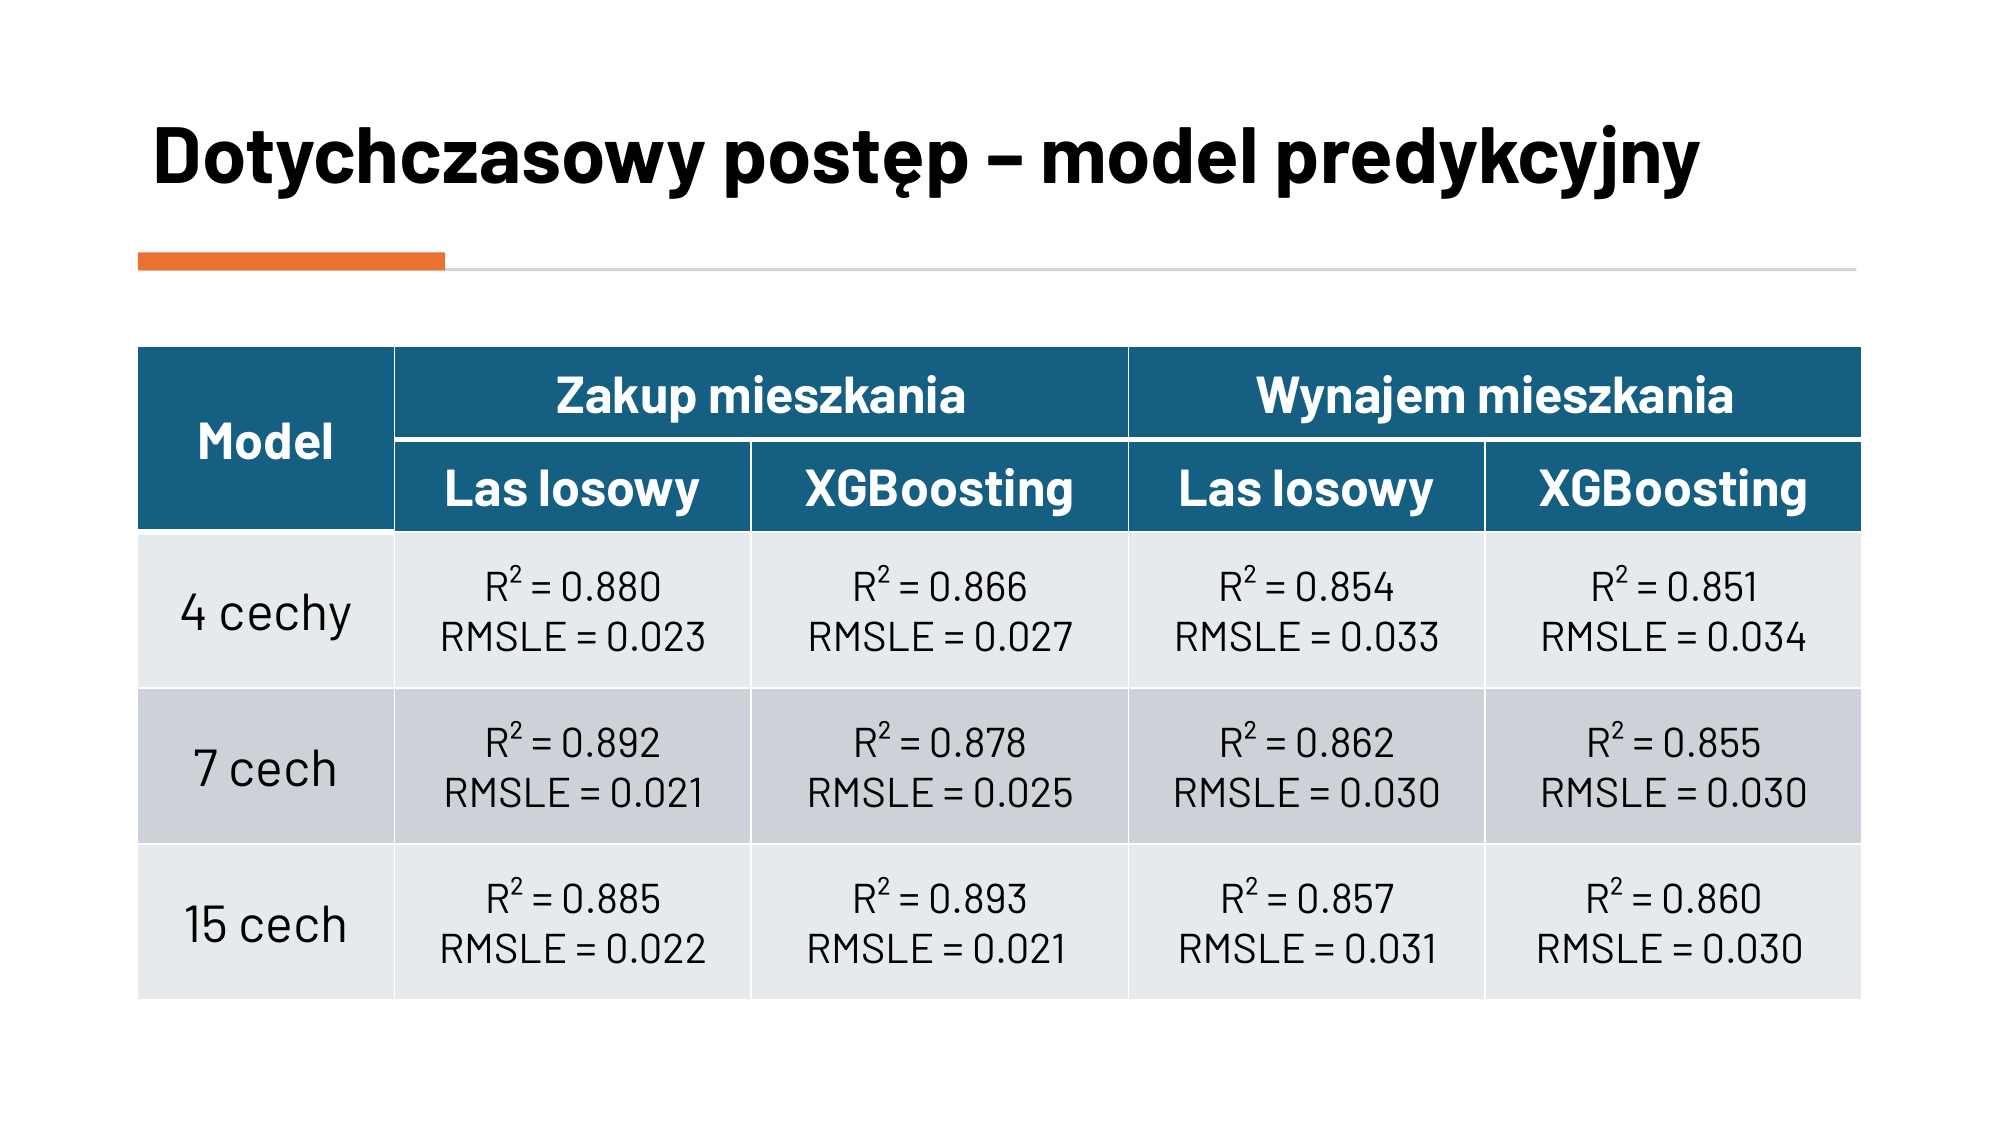

# Dotychczasowy postęp – model predykcyjny

| Model | Zakup mieszkania |  | Wynajem mieszkania |  |
| --- | --- | --- | --- | --- |
|  | Las losowy | XGBoosting | Las losowy | XGBoosting |
| 4 cechy | R² = 0.880 RMSLE = 0.023 | R² = 0.866 RMSLE = 0.027 | R² = 0.854 RMSLE = 0.033 | R² = 0.851 RMSLE = 0.034 |
| 7 cech | R² = 0.892 RMSLE = 0.021 | R² = 0.878 RMSLE = 0.025 | R² = 0.862 RMSLE = 0.030 | R² = 0.855 RMSLE = 0.030 |
| 15 cech | R² = 0.885 RMSLE = 0.022 | R² = 0.893 RMSLE = 0.021 | R² = 0.857 RMSLE = 0.031 | R² = 0.860 RMSLE = 0.030 |